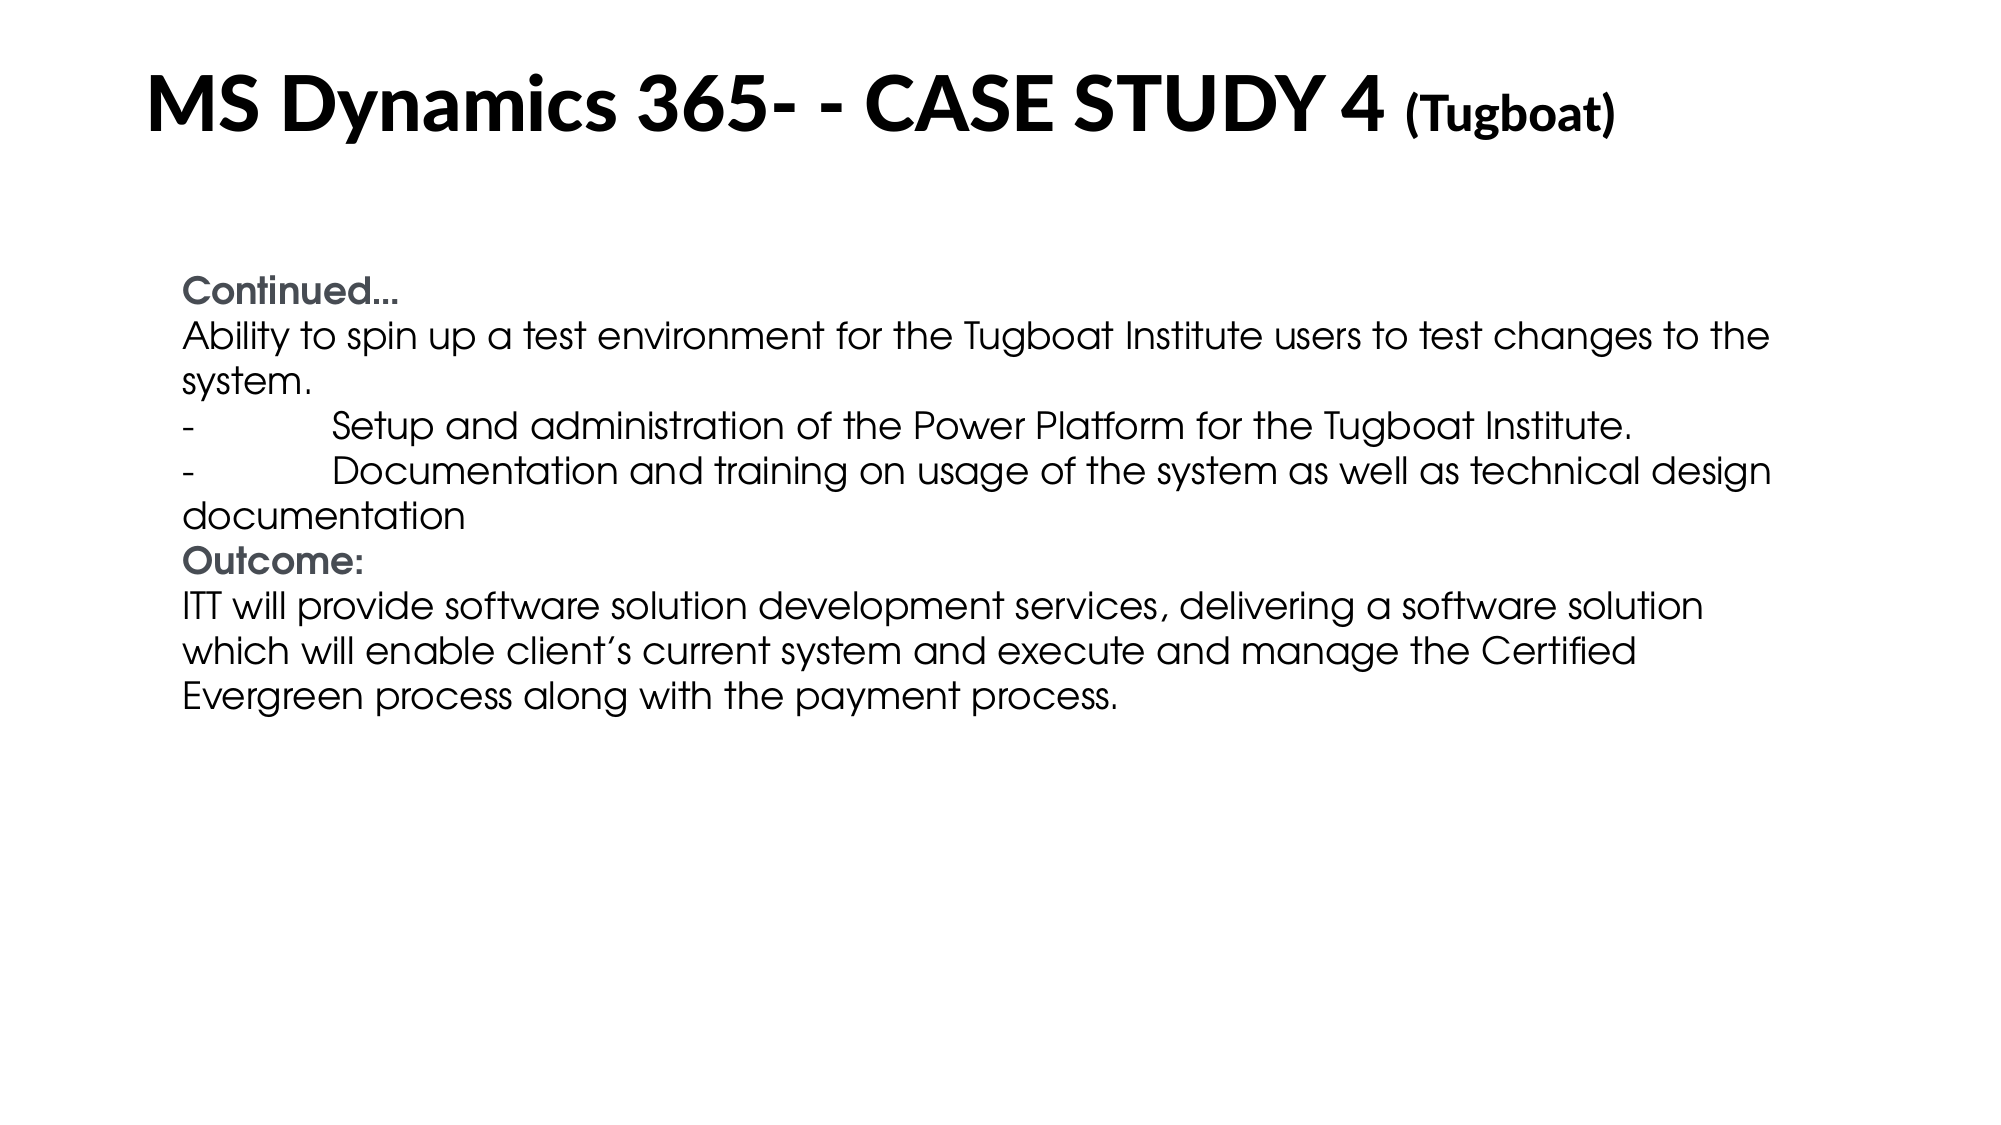

# MS Dynamics 365- - CASE STUDY 4 (Tugboat)
Continued…
Ability to spin up a test environment for the Tugboat Institute users to test changes to the system.
-	Setup and administration of the Power Platform for the Tugboat Institute.
-	Documentation and training on usage of the system as well as technical design documentation ​
Outcome:​
ITT will provide software solution development services, delivering a software solution which will enable client’s current system and execute and manage the Certified Evergreen process along with the payment process.